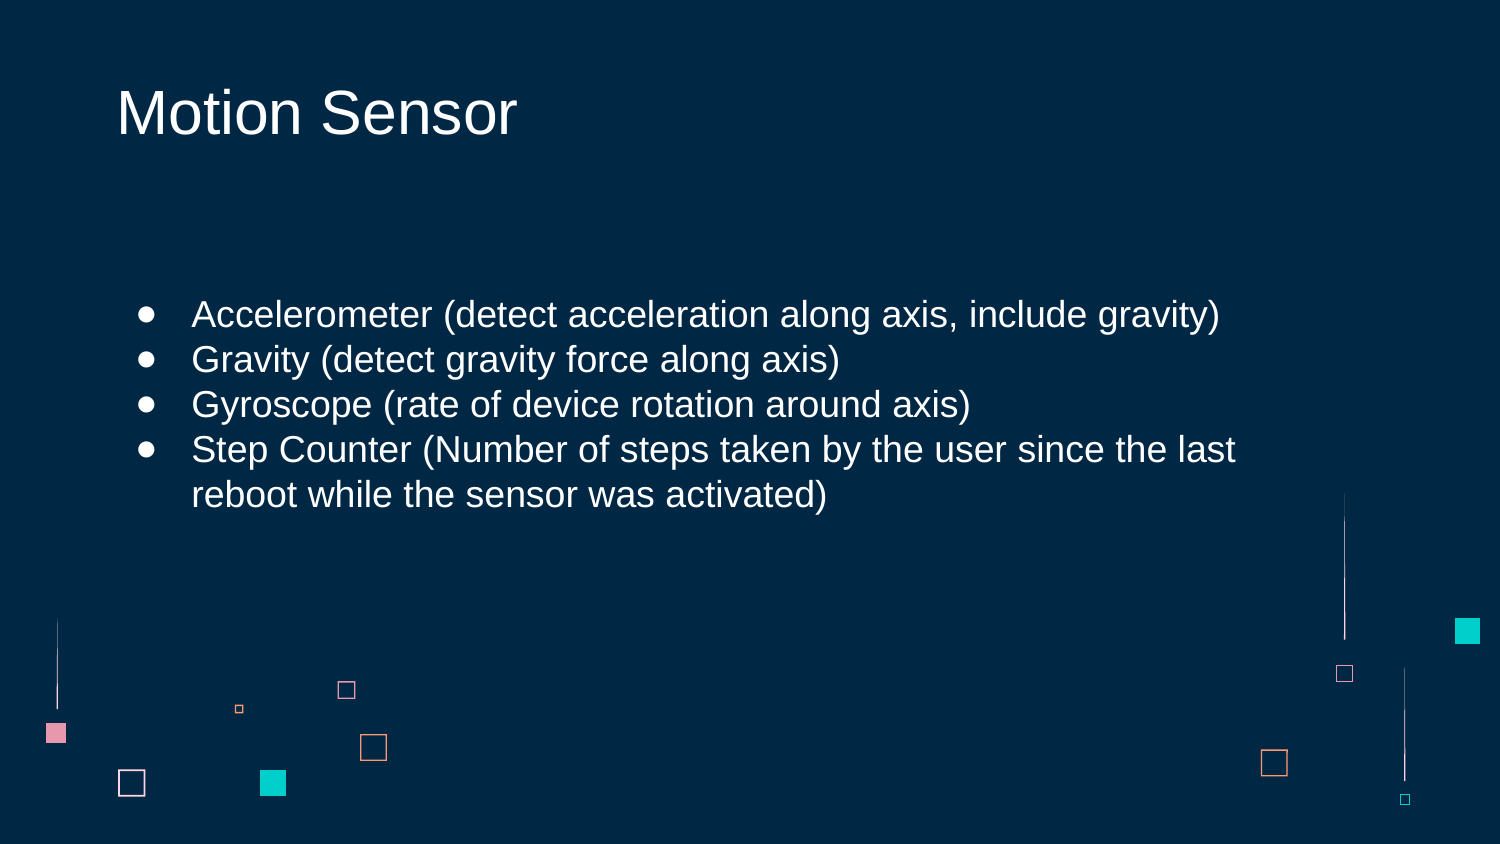

# Motion Sensor
Accelerometer (detect acceleration along axis, include gravity)
Gravity (detect gravity force along axis)
Gyroscope (rate of device rotation around axis)
Step Counter (Number of steps taken by the user since the last reboot while the sensor was activated)